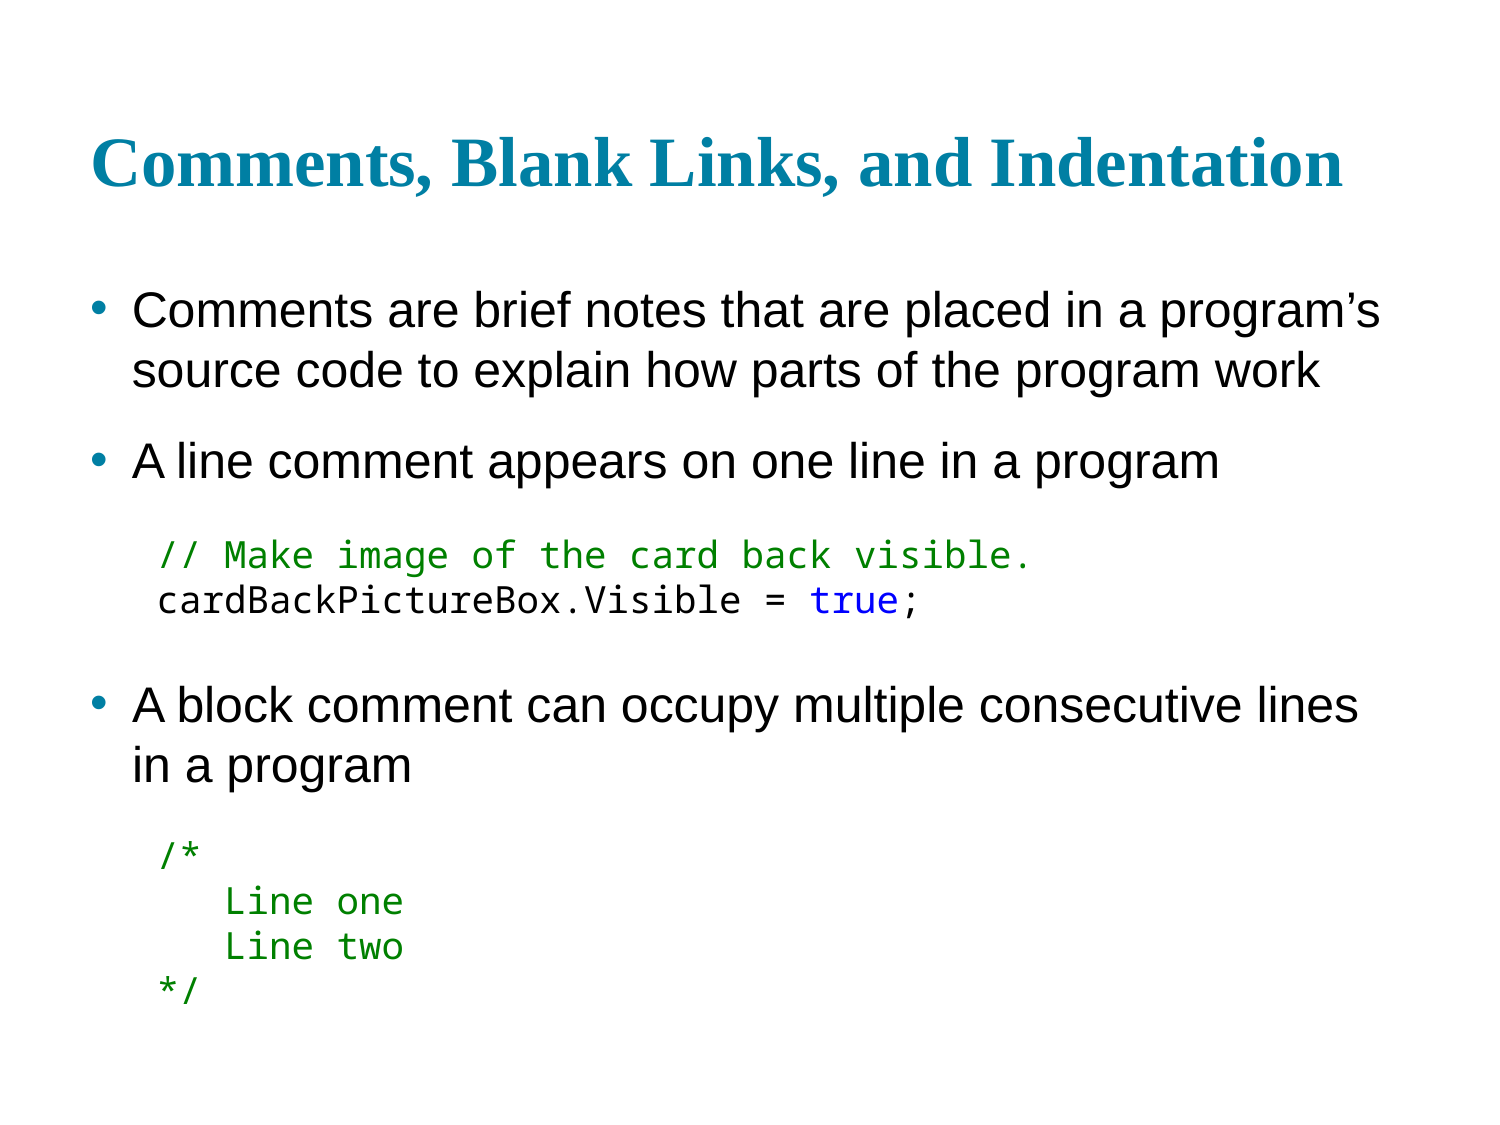

# Comments, Blank Links, and Indentation
Comments are brief notes that are placed in a program’s source code to explain how parts of the program work
A line comment appears on one line in a program
// Make image of the card back visible.
cardBackPictureBox.Visible = true;
A block comment can occupy multiple consecutive lines in a program
/*
   Line one
   Line two
*/